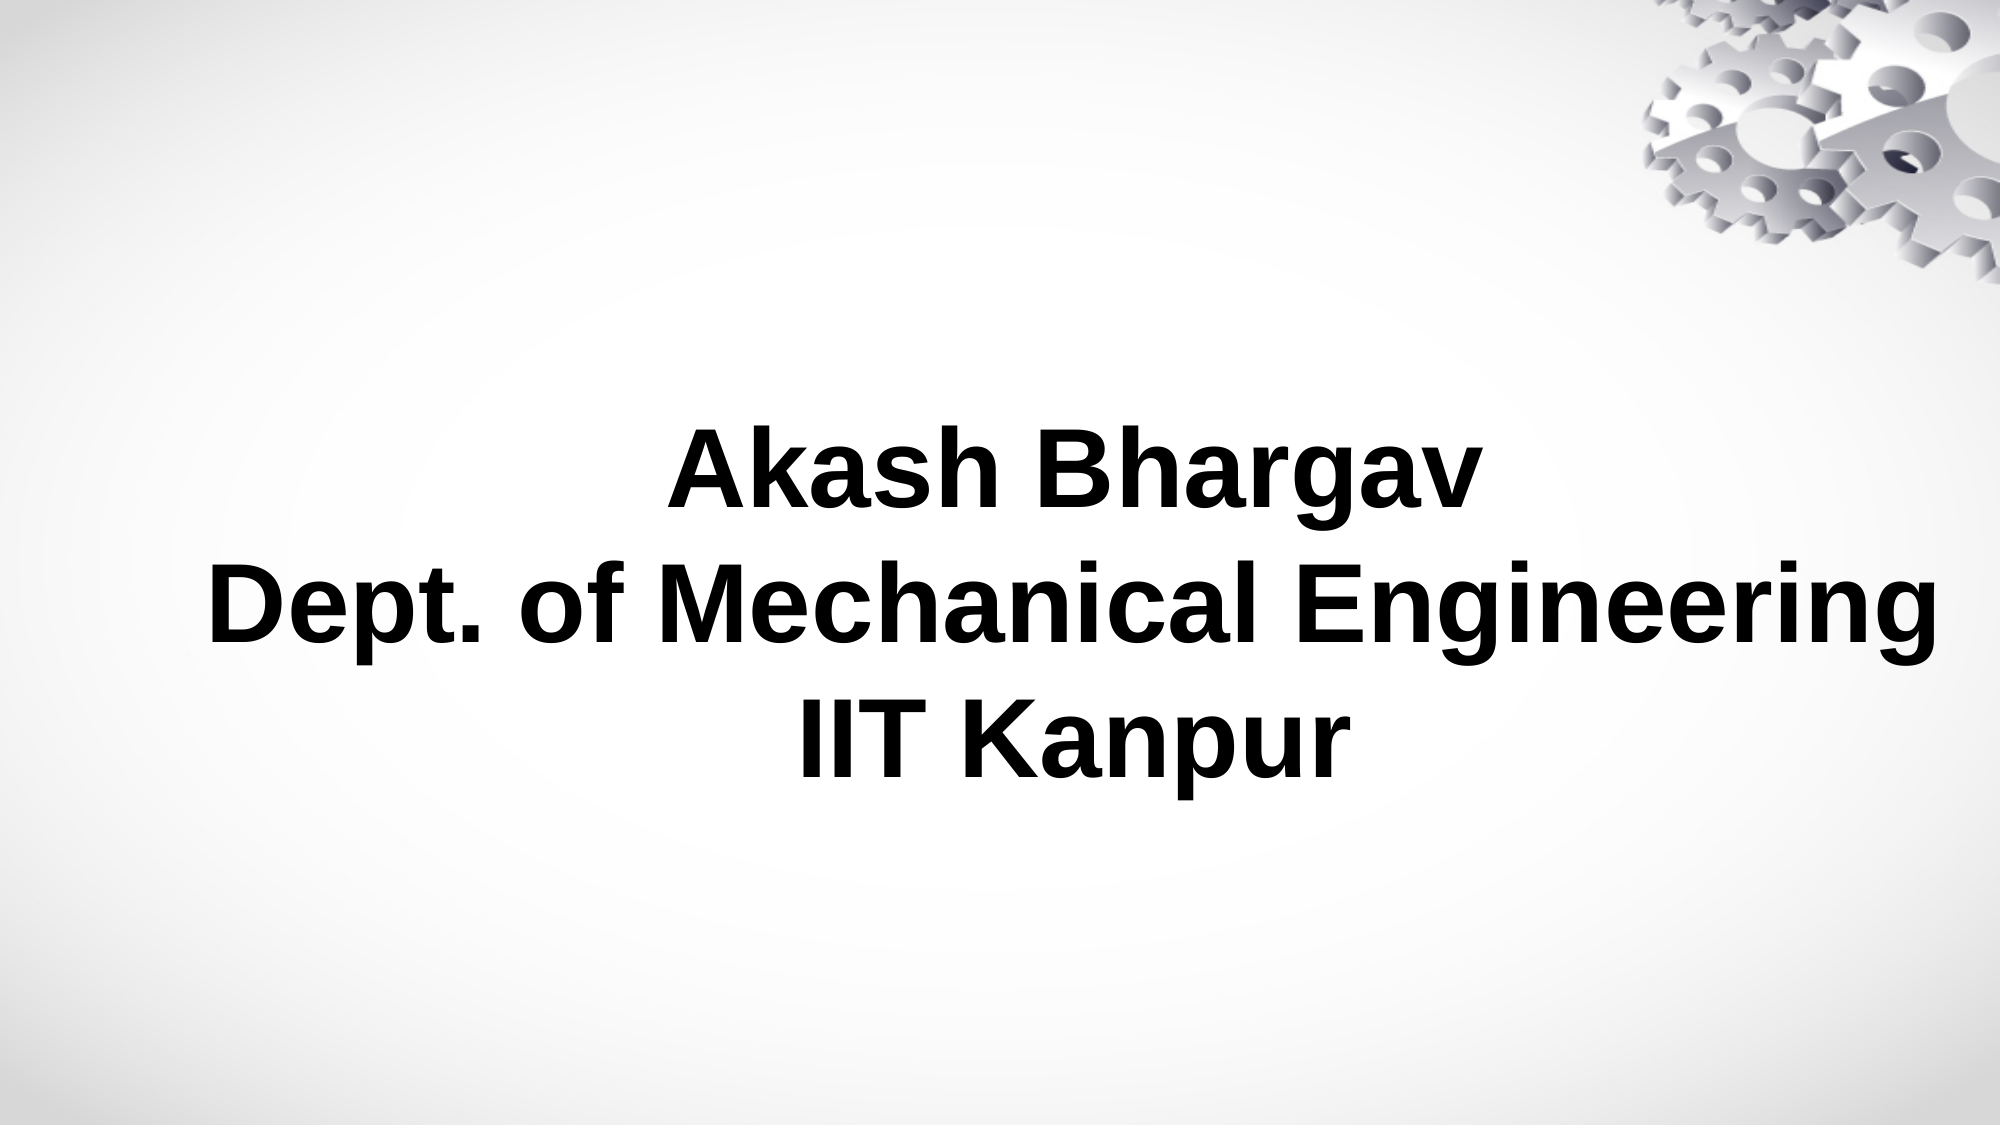

# Akash Bhargav Dept. of Mechanical Engineering IIT Kanpur